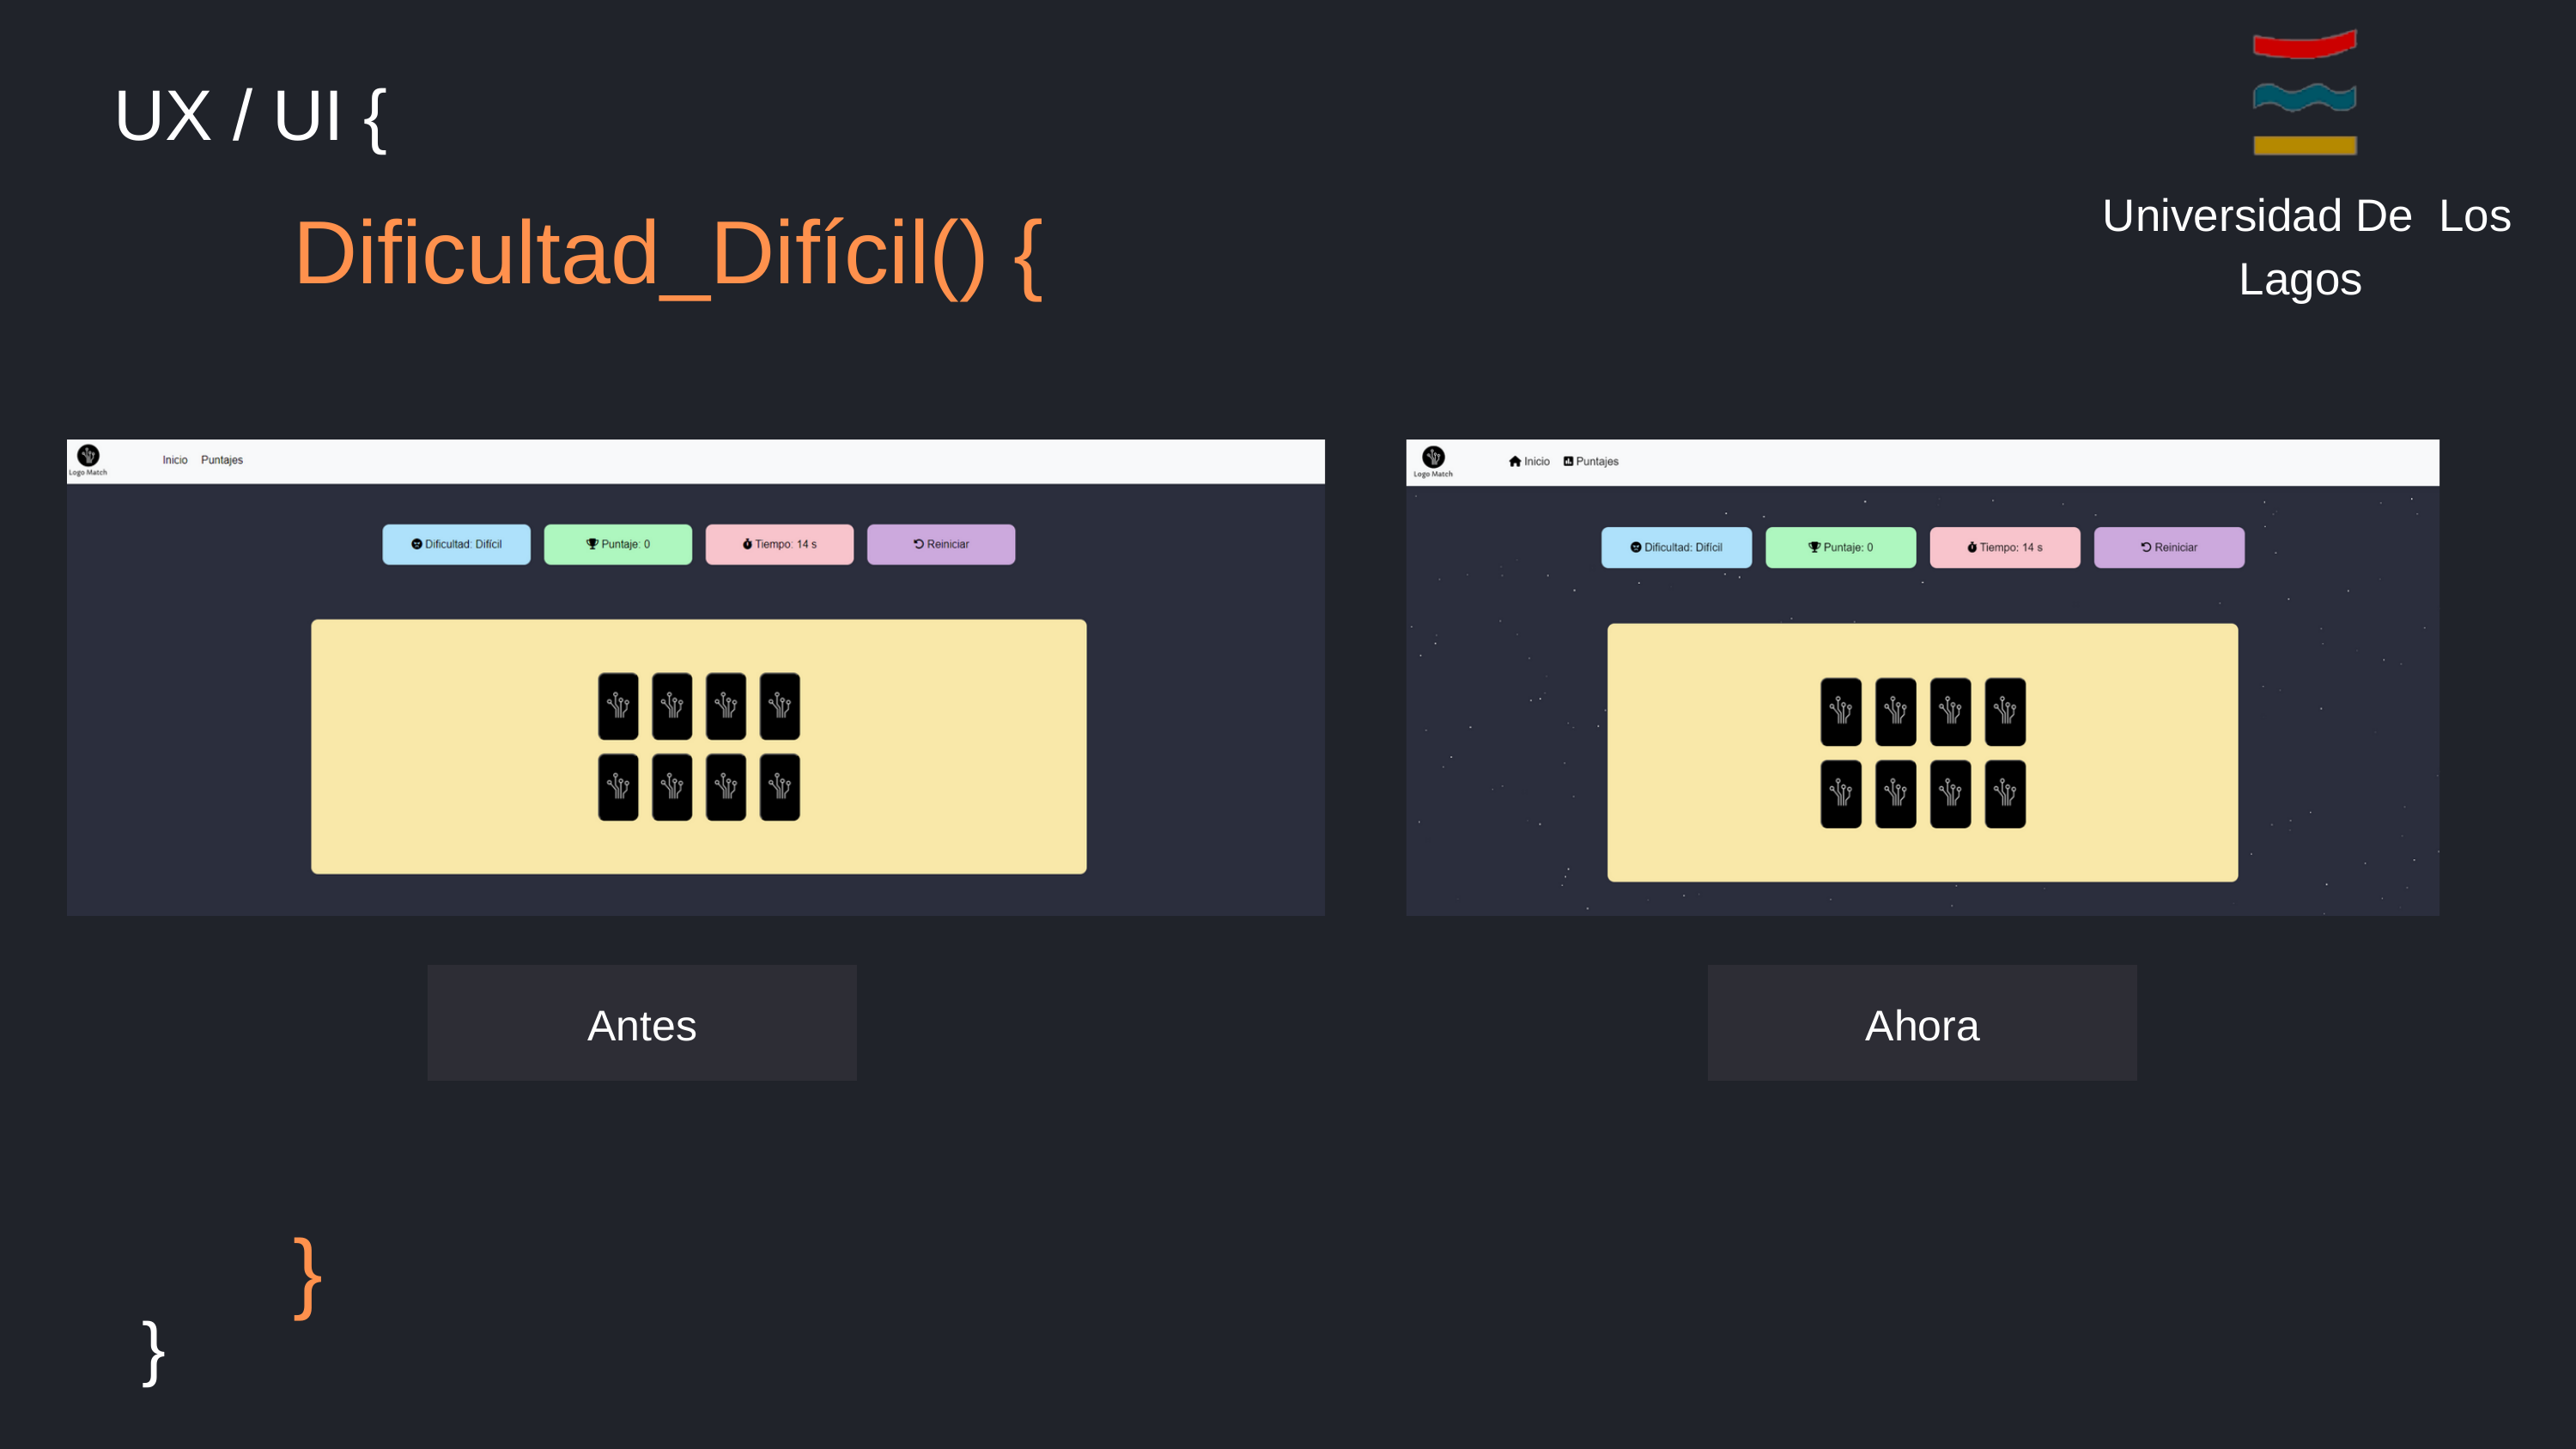

Universidad De  Los Lagos
UX / UI {
Dificultad_Difícil() {

Antes
Ahora
}
}